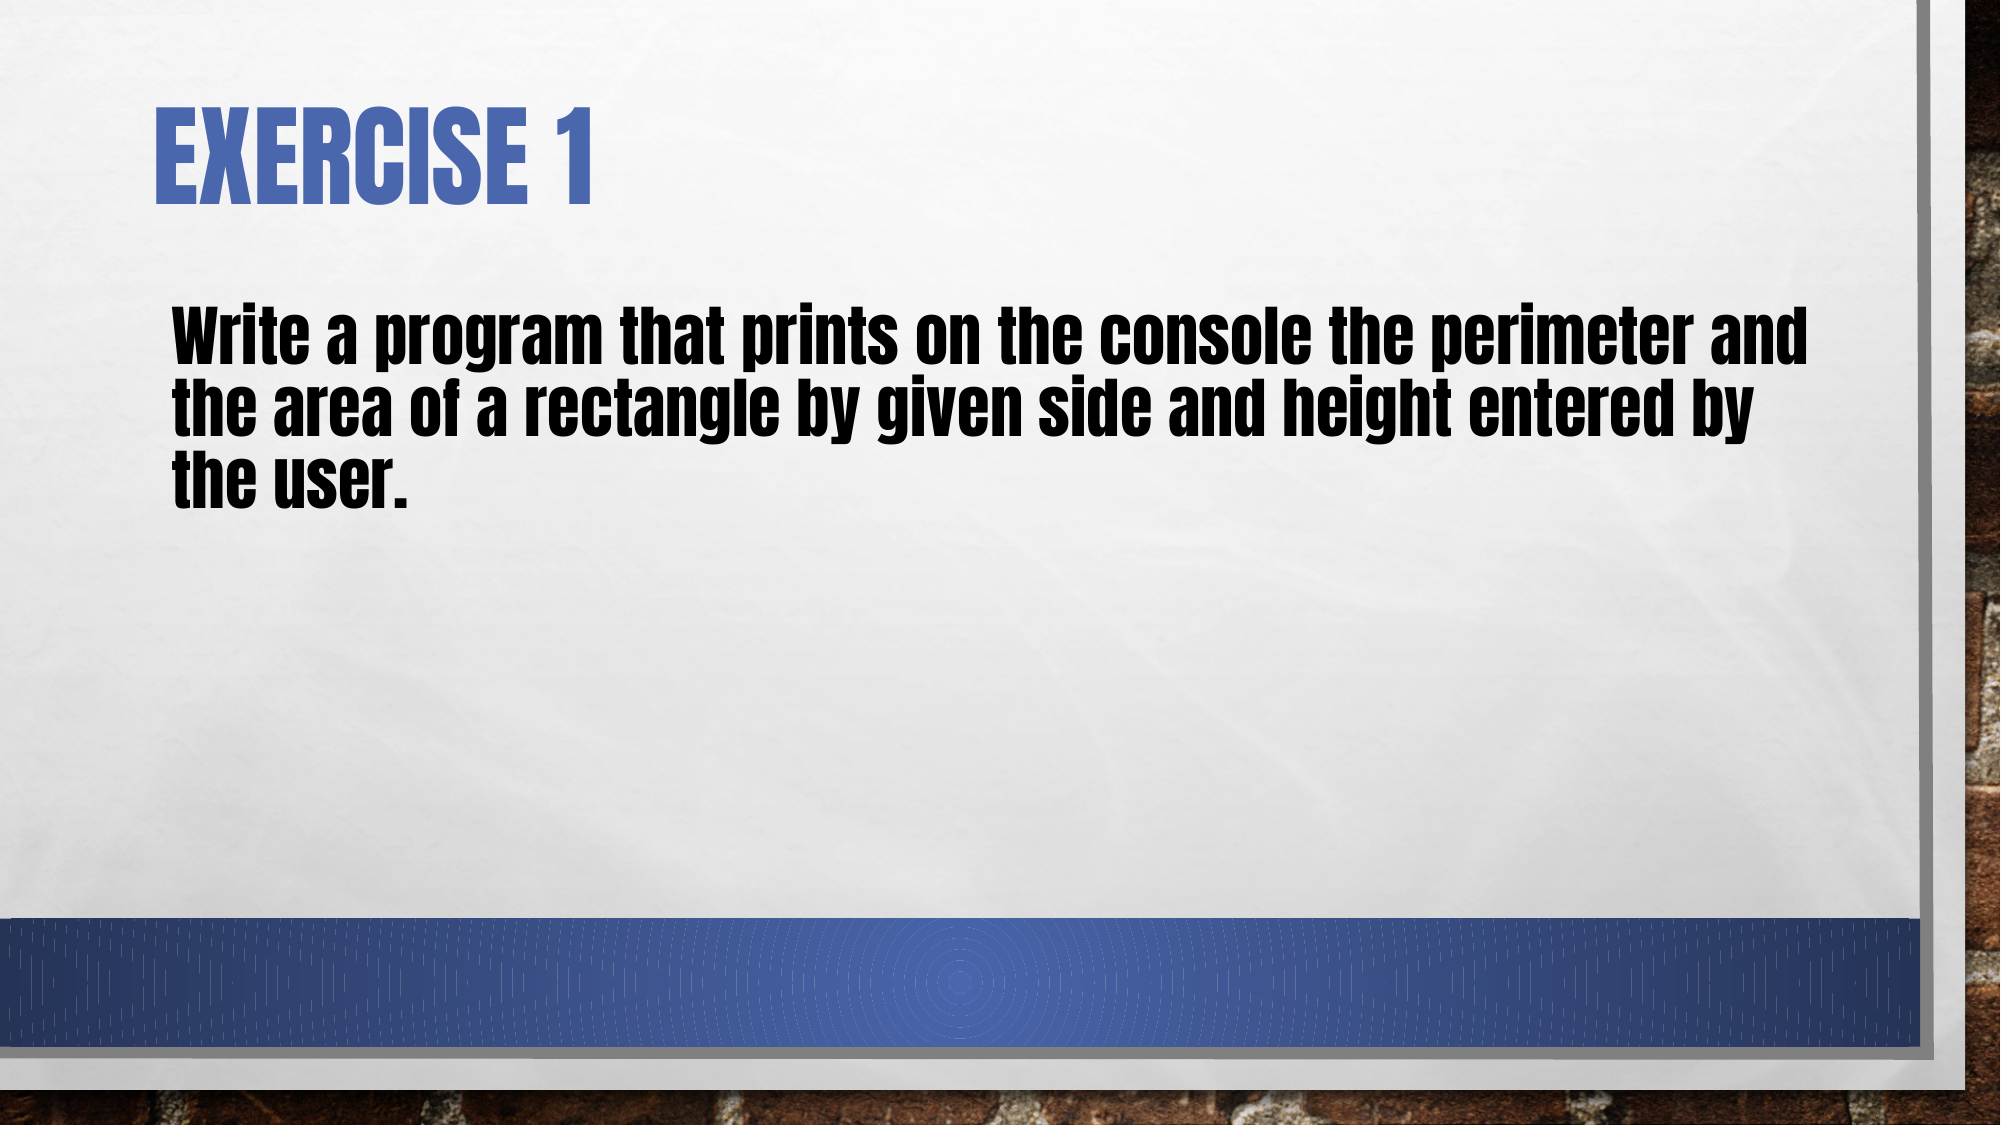

# Exercise 1
Write a program that prints on the console the perimeter and the area of a rectangle by given side and height entered by the user.